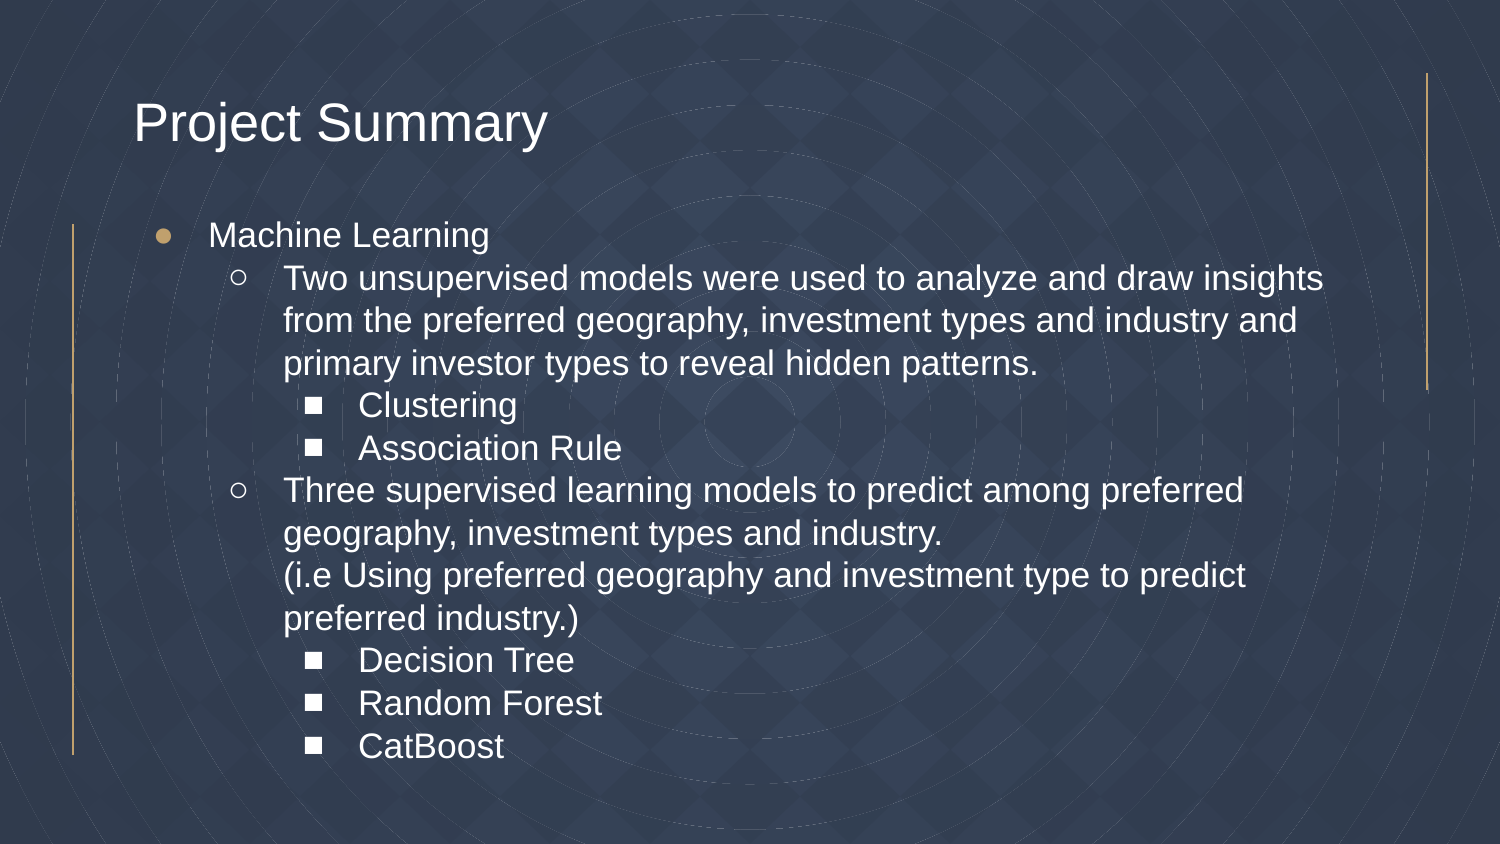

# Project Summary
Machine Learning
Two unsupervised models were used to analyze and draw insights from the preferred geography, investment types and industry and primary investor types to reveal hidden patterns.
Clustering
Association Rule
Three supervised learning models to predict among preferred geography, investment types and industry.
(i.e Using preferred geography and investment type to predict preferred industry.)
Decision Tree
Random Forest
CatBoost